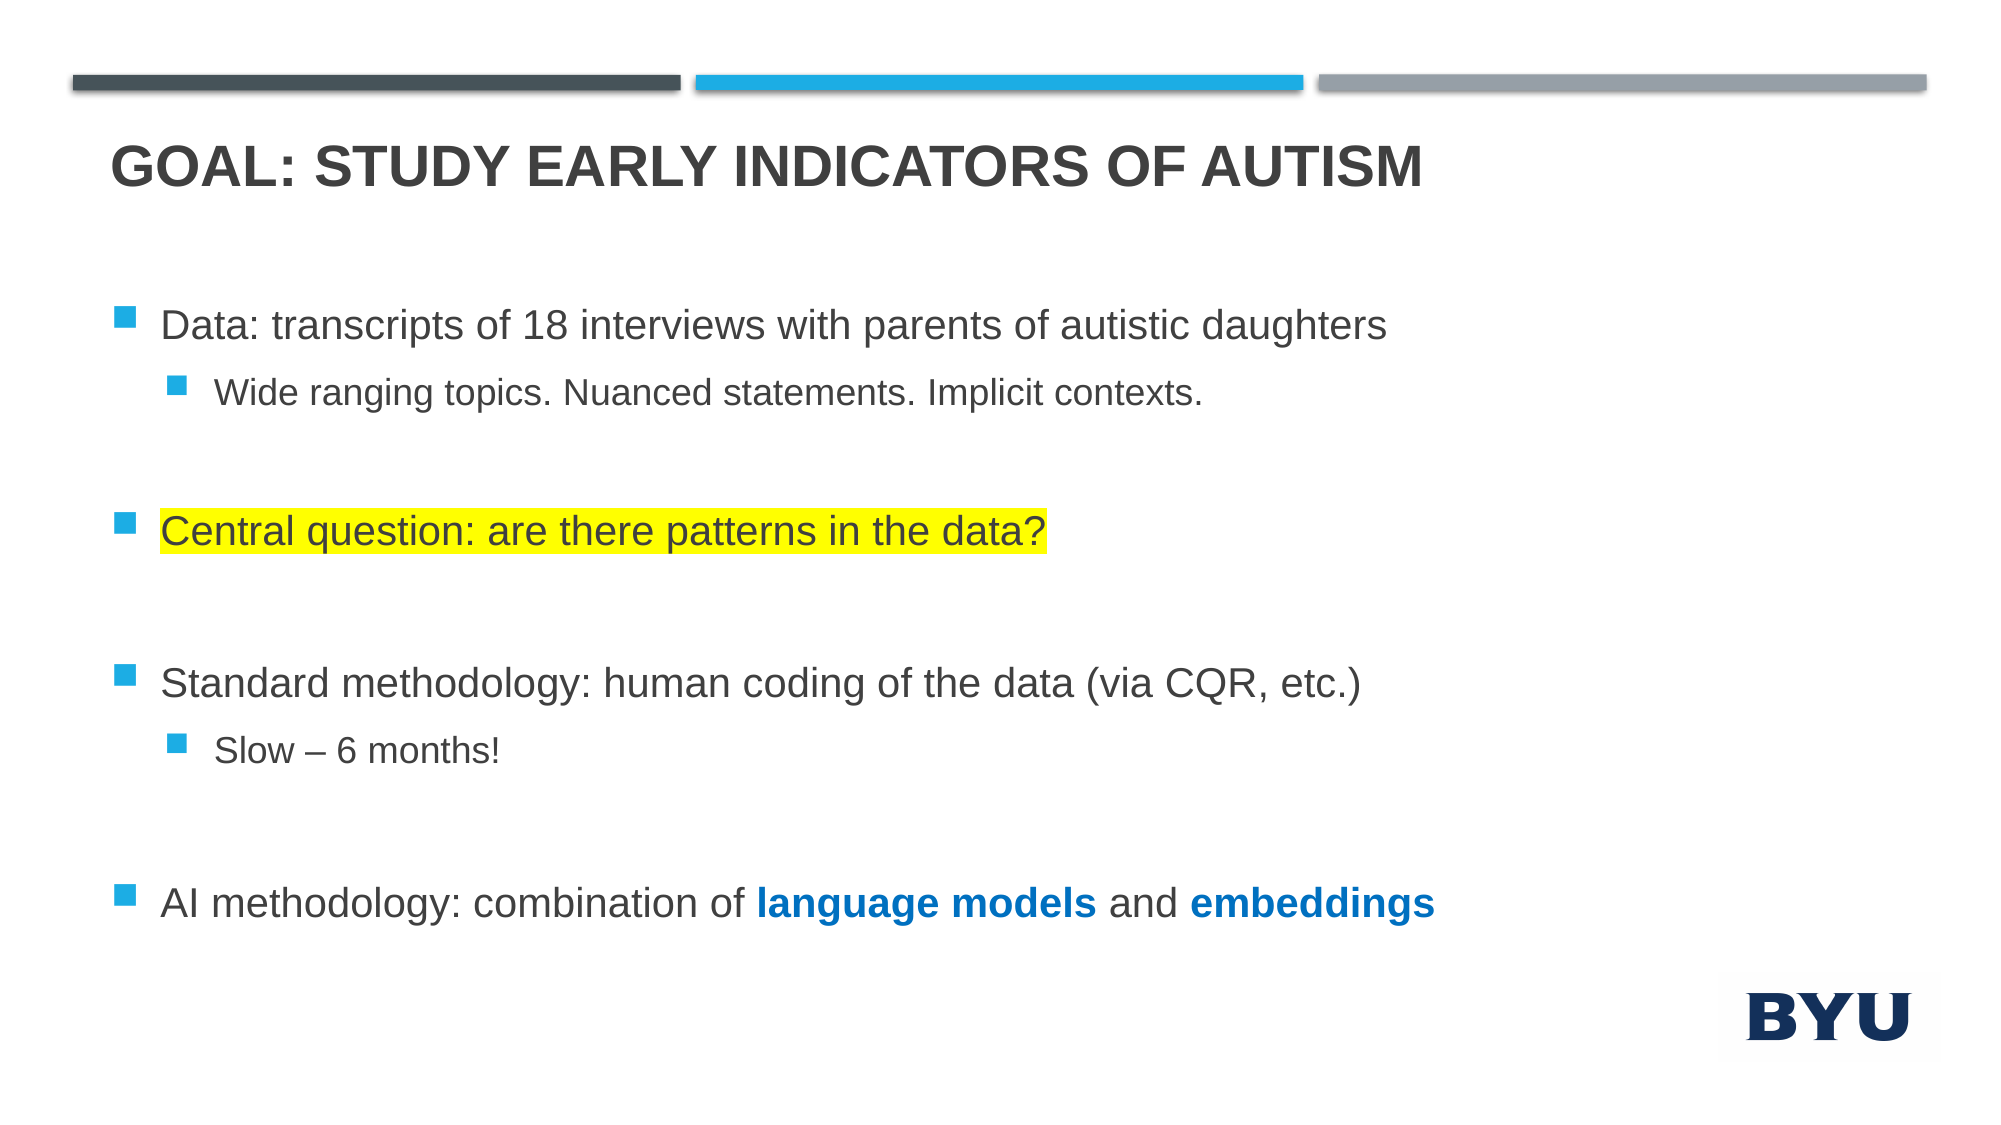

# Goal: study early indicators of autism
Data: transcripts of 18 interviews with parents of autistic daughters
Wide ranging topics. Nuanced statements. Implicit contexts.

Central question: are there patterns in the data?

Standard methodology: human coding of the data (via CQR, etc.)
Slow – 6 months!

AI methodology: combination of language models and embeddings